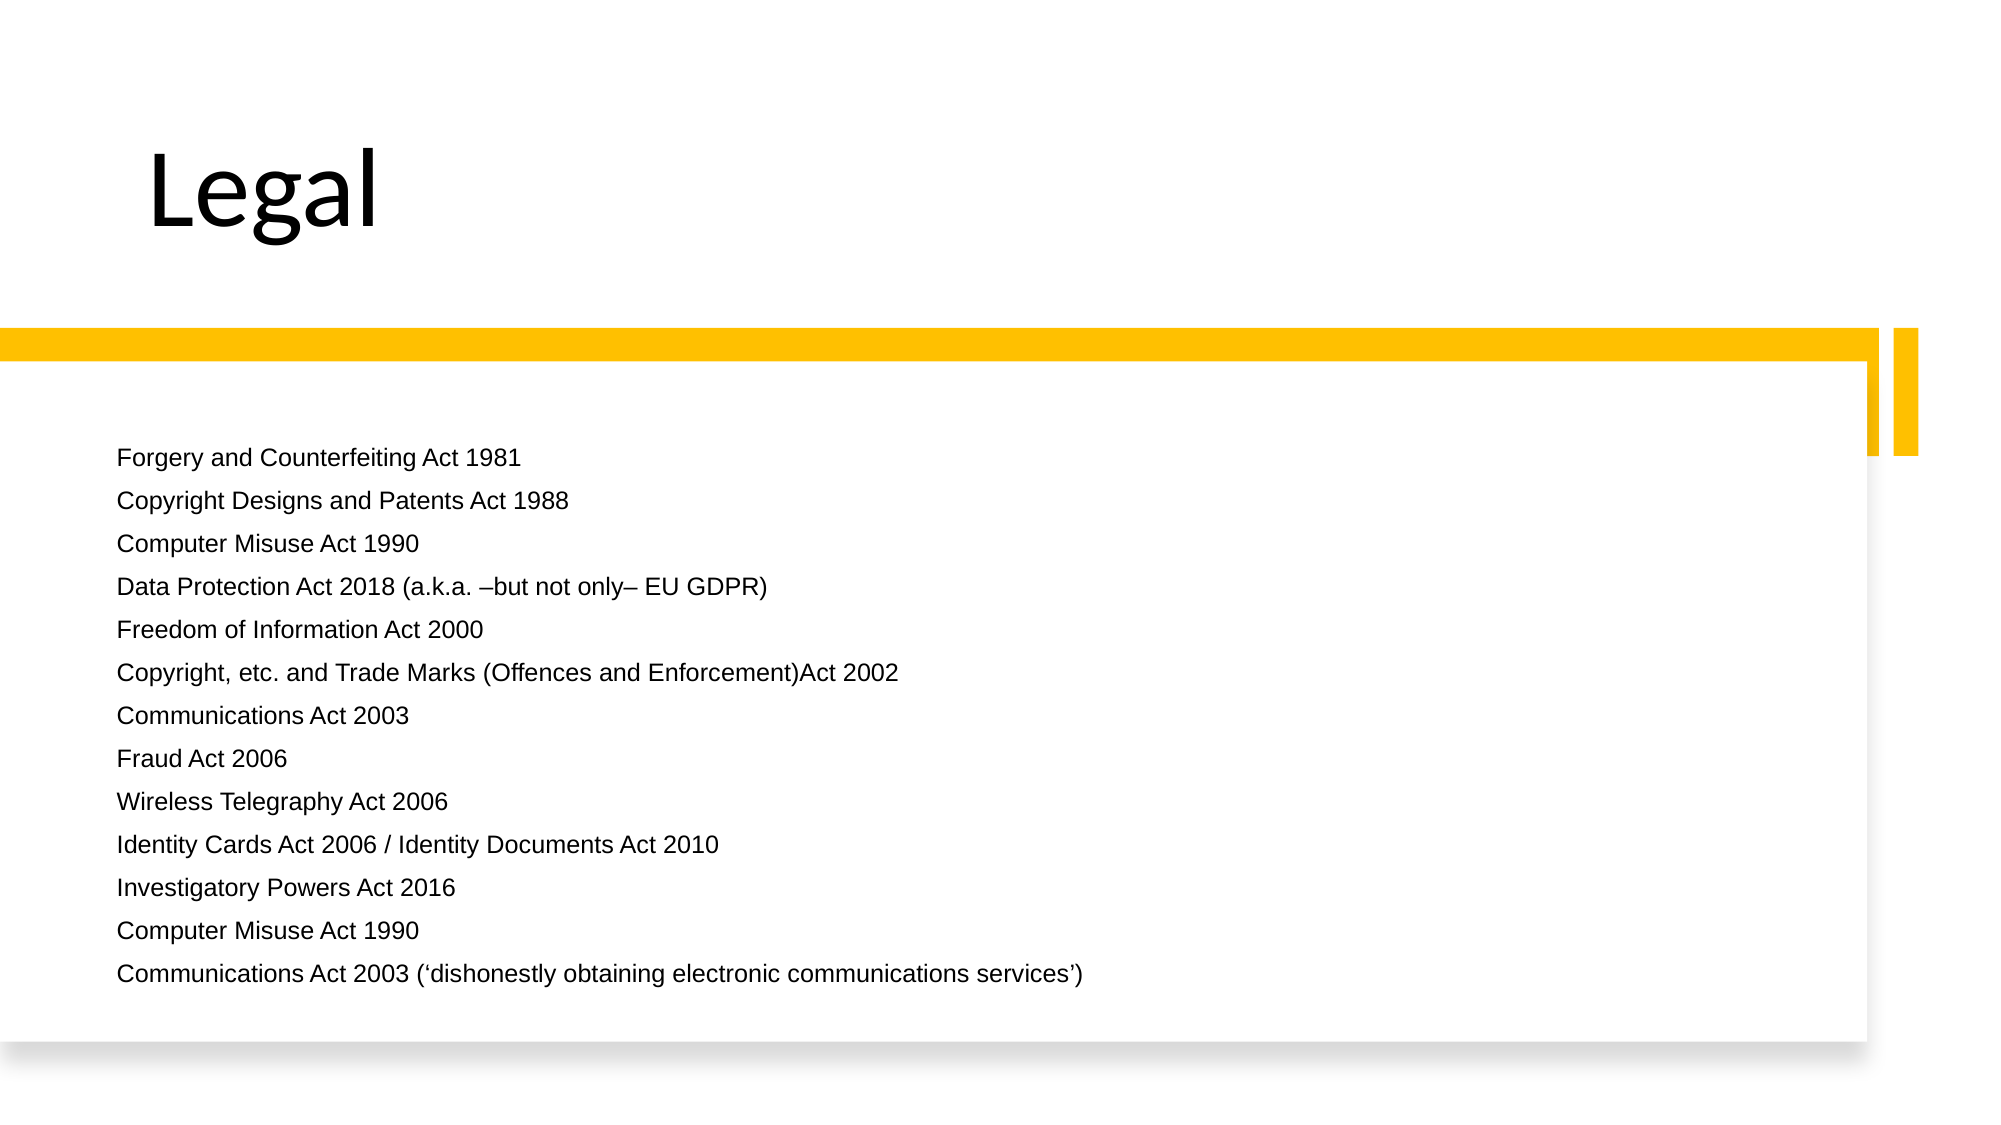

# Legal

Forgery and Counterfeiting Act 1981
Copyright Designs and Patents Act 1988
Computer Misuse Act 1990
Data Protection Act 2018 (a.k.a. –but not only– EU GDPR)
Freedom of Information Act 2000
Copyright, etc. and Trade Marks (Offences and Enforcement)Act 2002
Communications Act 2003
Fraud Act 2006
Wireless Telegraphy Act 2006
Identity Cards Act 2006 / Identity Documents Act 2010
Investigatory Powers Act 2016
Computer Misuse Act 1990
Communications Act 2003 (‘dishonestly obtaining electronic communications services’)